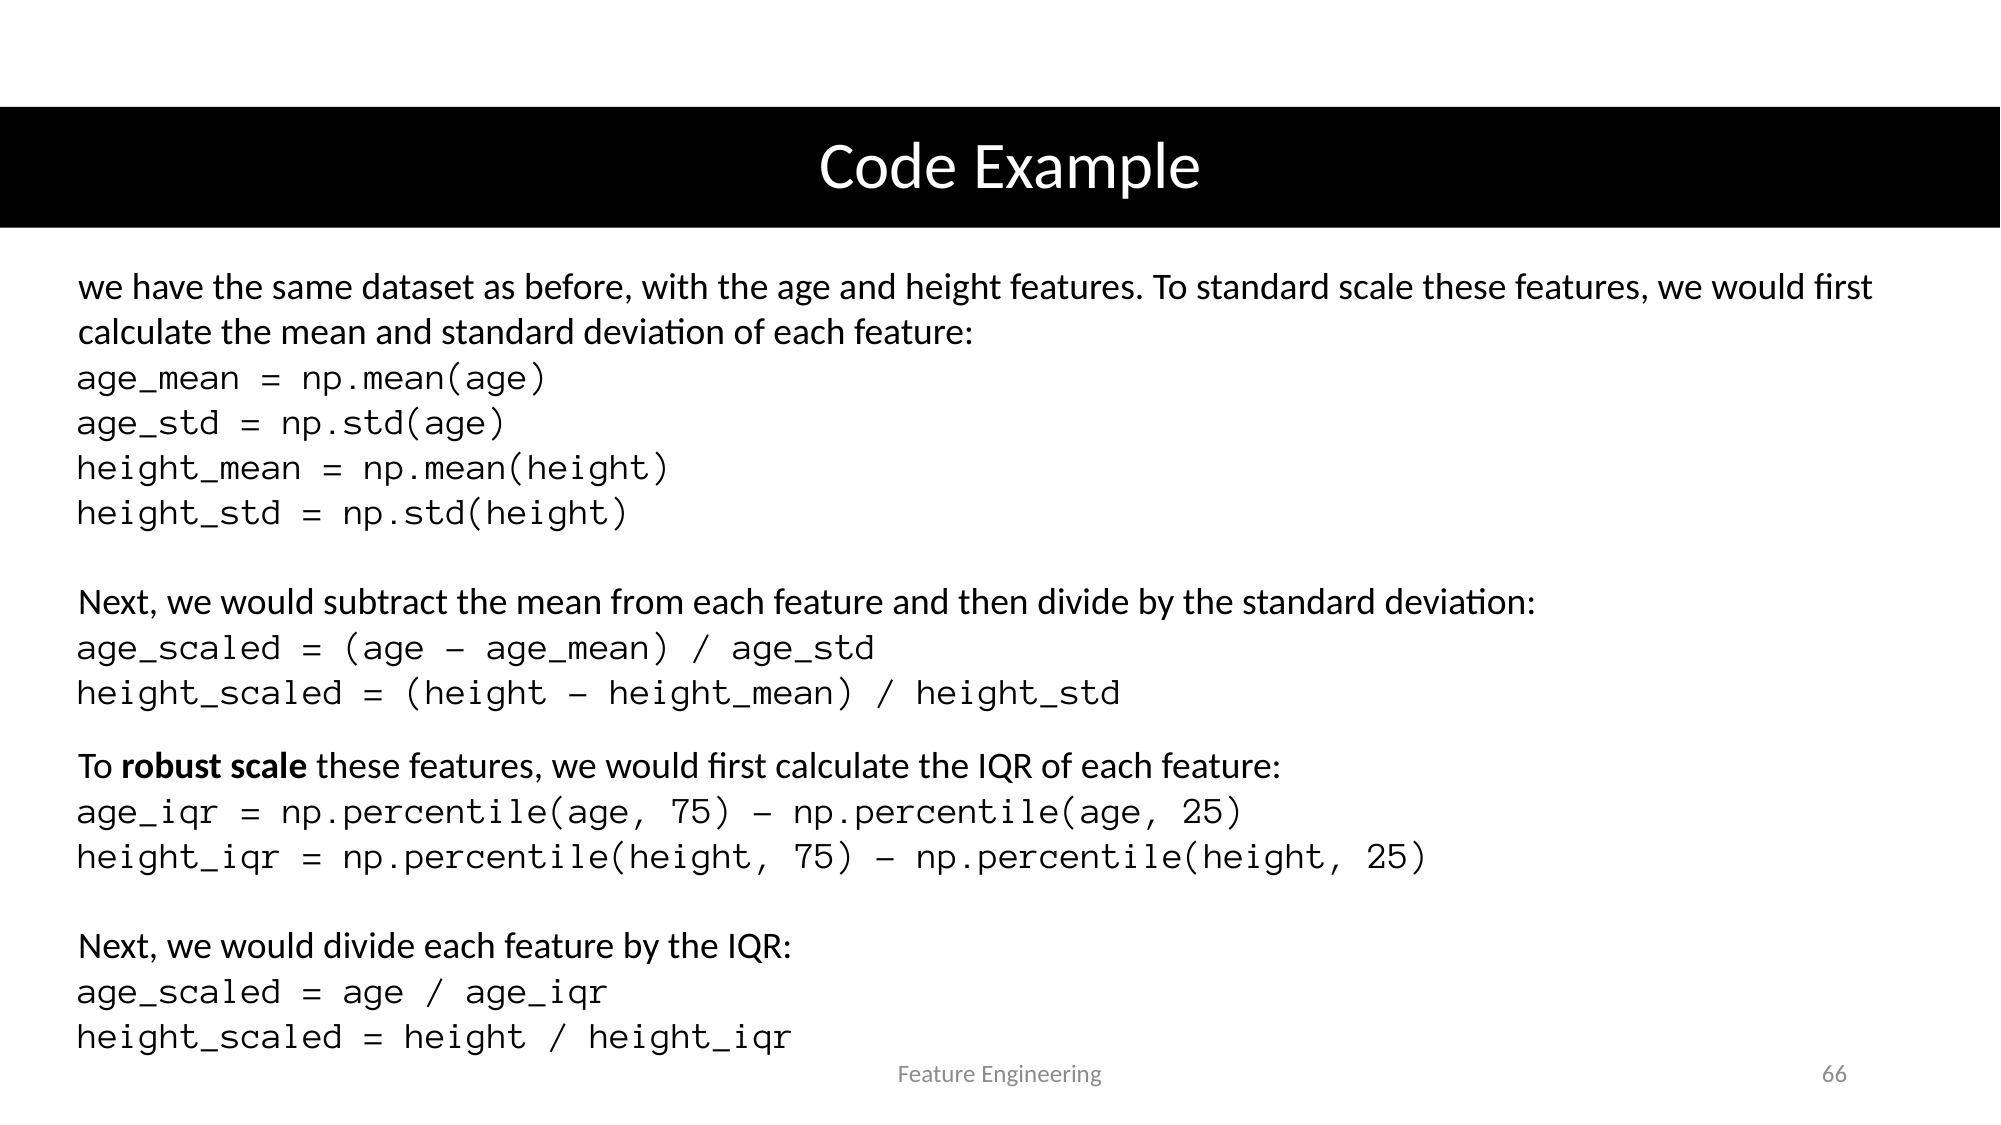

# Code Example

we have the same dataset as before, with the age and height features. To standard scale these features, we would first calculate the mean and standard deviation of each feature:
age_mean = np.mean(age)
age_std = np.std(age)
height_mean = np.mean(height)
height_std = np.std(height)

Next, we would subtract the mean from each feature and then divide by the standard deviation:
age_scaled = (age - age_mean) / age_std
height_scaled = (height - height_mean) / height_std
To robust scale these features, we would first calculate the IQR of each feature:
age_iqr = np.percentile(age, 75) - np.percentile(age, 25)
height_iqr = np.percentile(height, 75) - np.percentile(height, 25)
Next, we would divide each feature by the IQR:
age_scaled = age / age_iqr
height_scaled = height / height_iqr

Feature Engineering
66